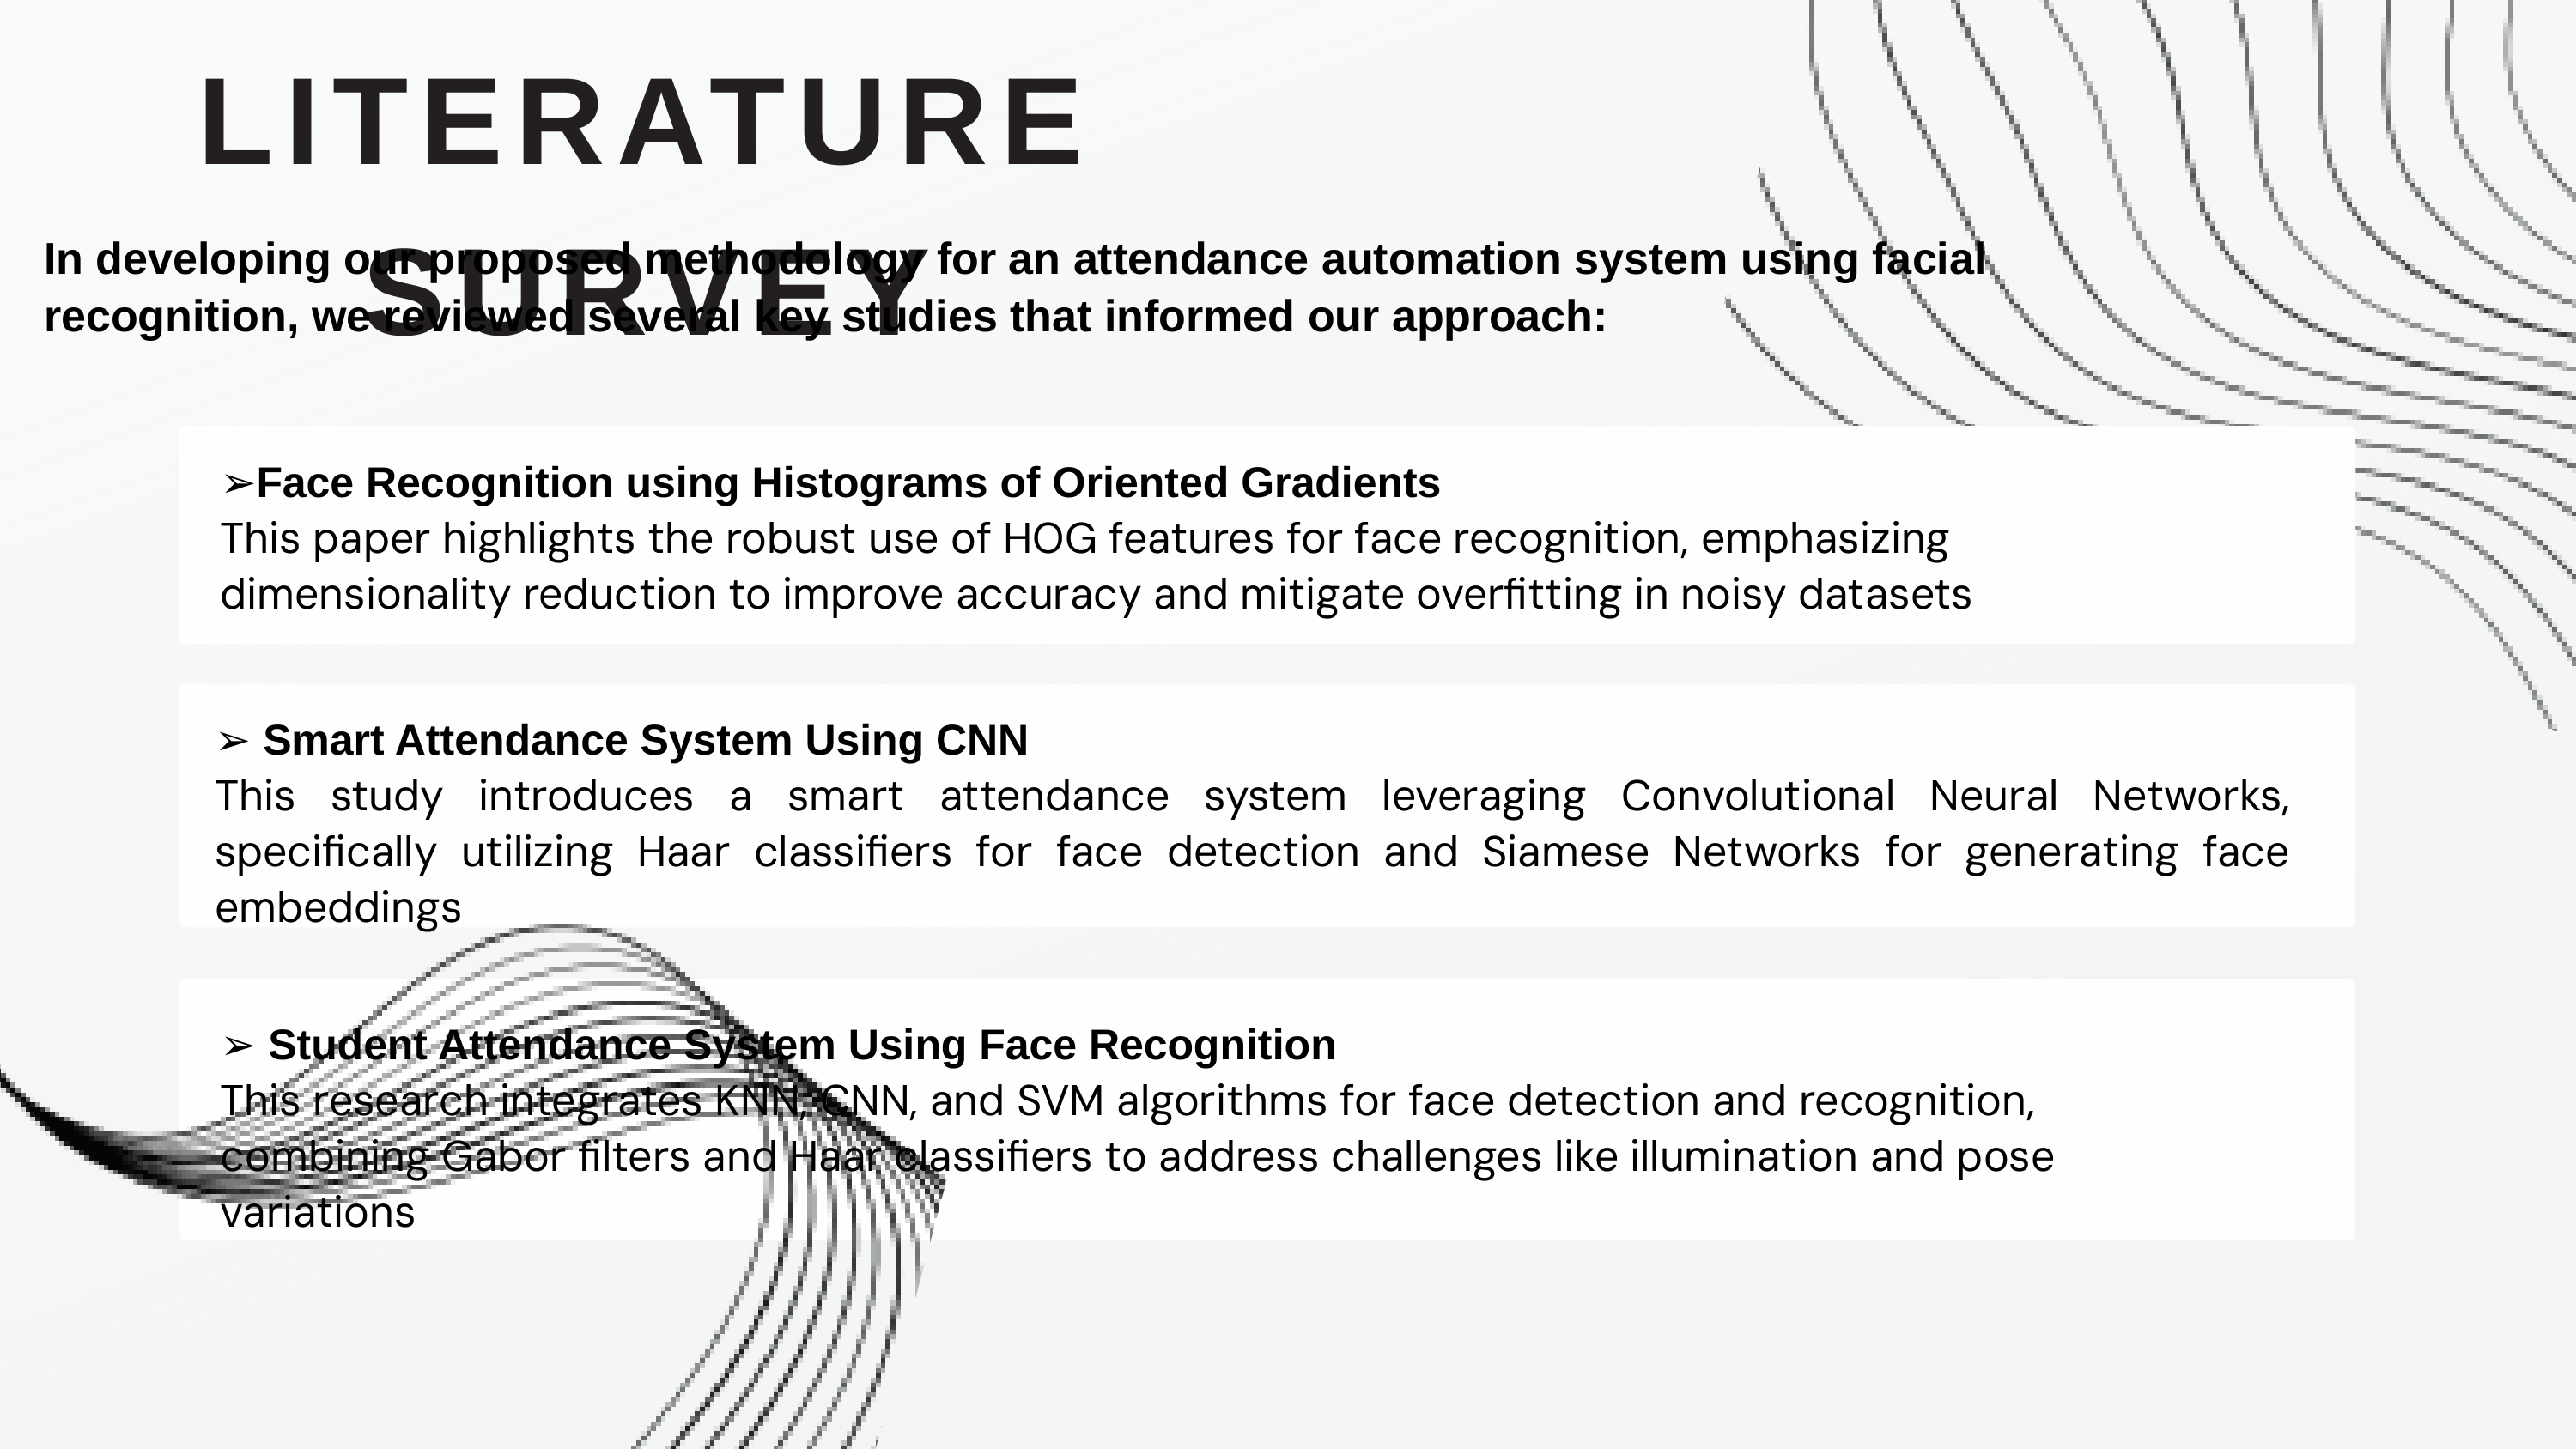

LITERATURE SURVEY
In developing our proposed methodology for an attendance automation system using facial recognition, we reviewed several key studies that informed our approach:

Face Recognition using Histograms of Oriented Gradients
This paper highlights the robust use of HOG features for face recognition, emphasizing dimensionality reduction to improve accuracy and mitigate overfitting in noisy datasets​
➢Face Recognition using Histograms of Oriented Gradients
This paper highlights the robust use of HOG features for face recognition, emphasizing dimensionality reduction to improve accuracy and mitigate overfitting in noisy datasets​

➢ Smart Attendance System Using CNN
This study introduces a smart attendance system leveraging Convolutional Neural Networks, specifically utilizing Haar classifiers for face detection and Siamese Networks for generating face embeddings​

➢ Student Attendance System Using Face Recognition
This research integrates KNN, CNN, and SVM algorithms for face detection and recognition, combining Gabor filters and Haar classifiers to address challenges like illumination and pose variations​